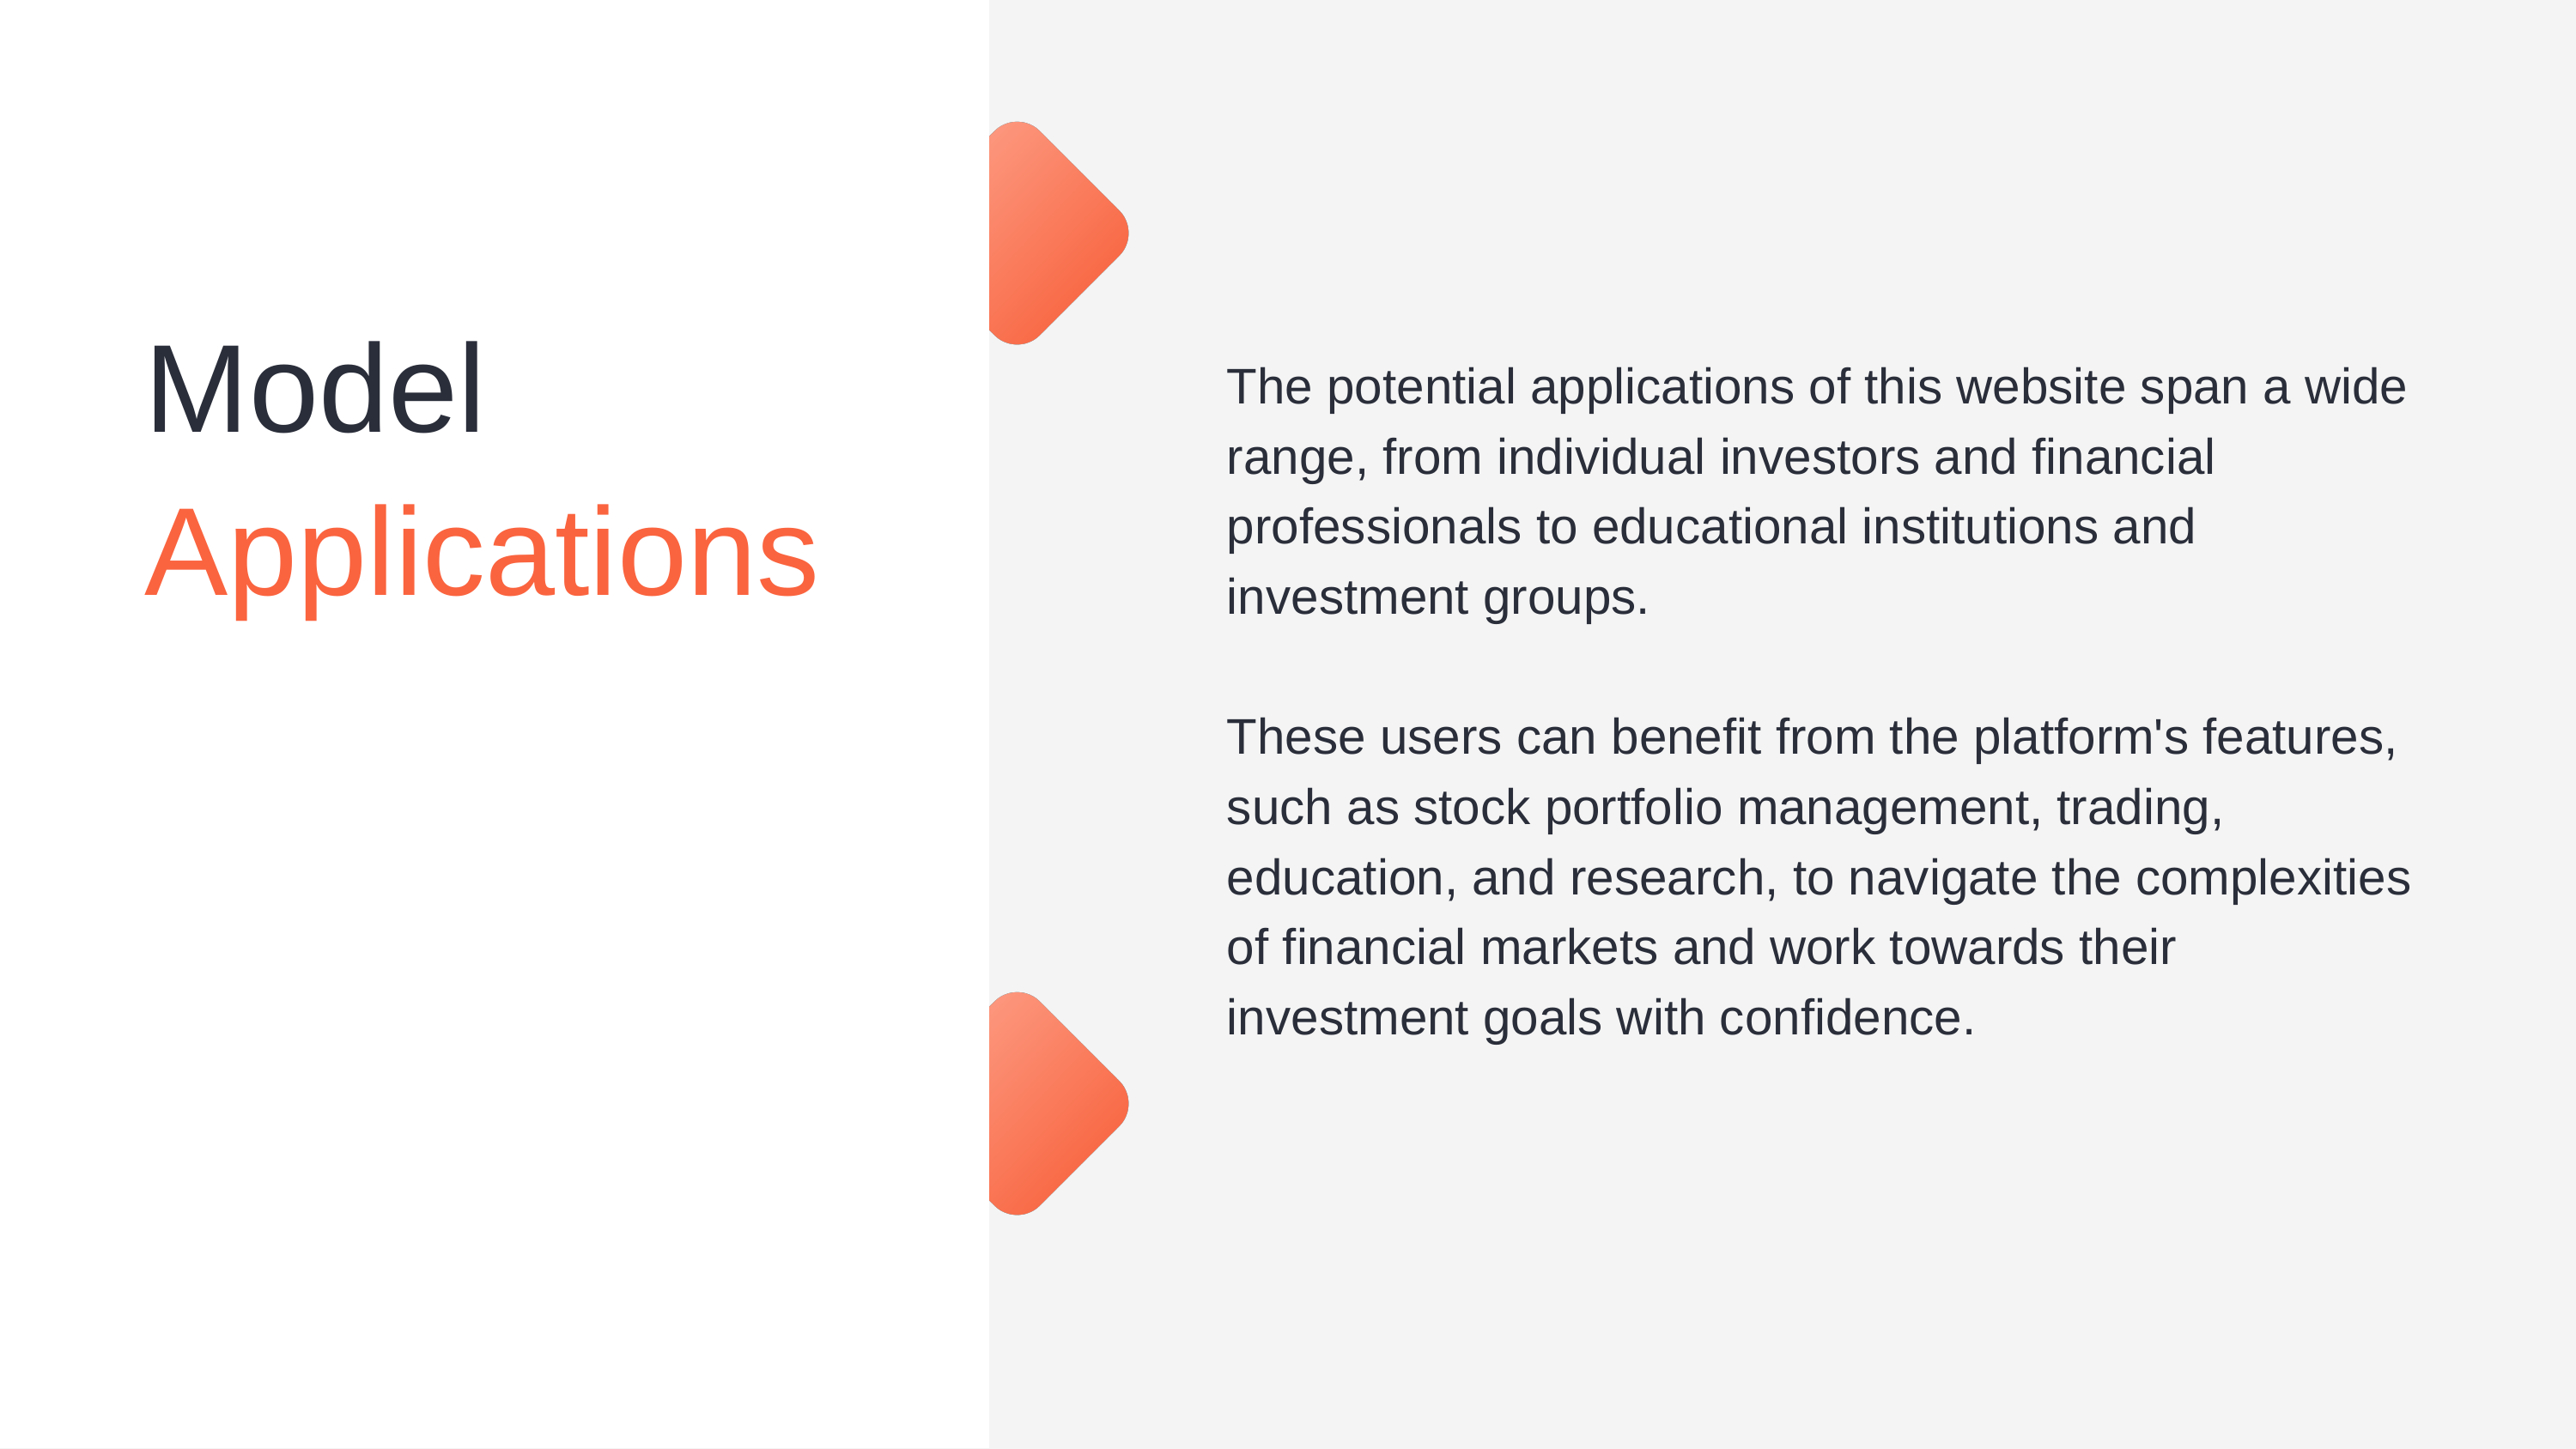

Model Applications
The potential applications of this website span a wide range, from individual investors and financial professionals to educational institutions and investment groups.

These users can benefit from the platform's features, such as stock portfolio management, trading, education, and research, to navigate the complexities of financial markets and work towards their investment goals with confidence.